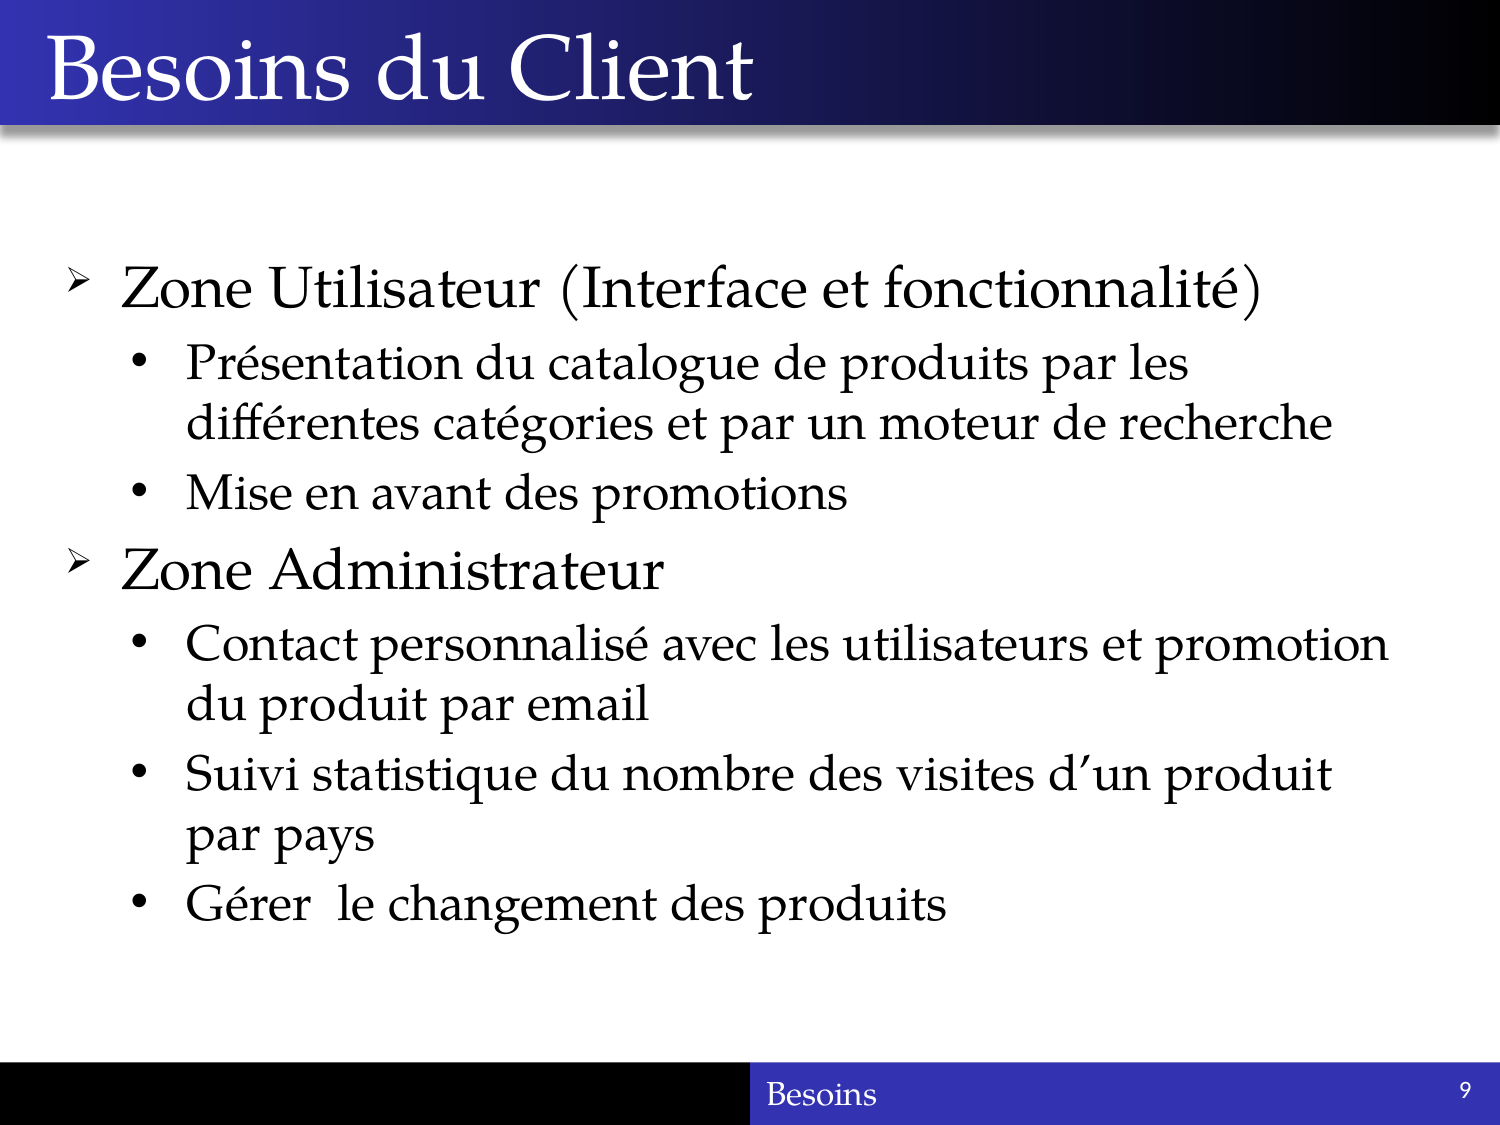

# Besoins du Client
Zone Utilisateur (Interface et fonctionnalité)
Présentation du catalogue de produits par les différentes catégories et par un moteur de recherche
Mise en avant des promotions
Zone Administrateur
Contact personnalisé avec les utilisateurs et promotion du produit par email
Suivi statistique du nombre des visites d’un produit par pays
Gérer  le changement des produits
9
Besoins